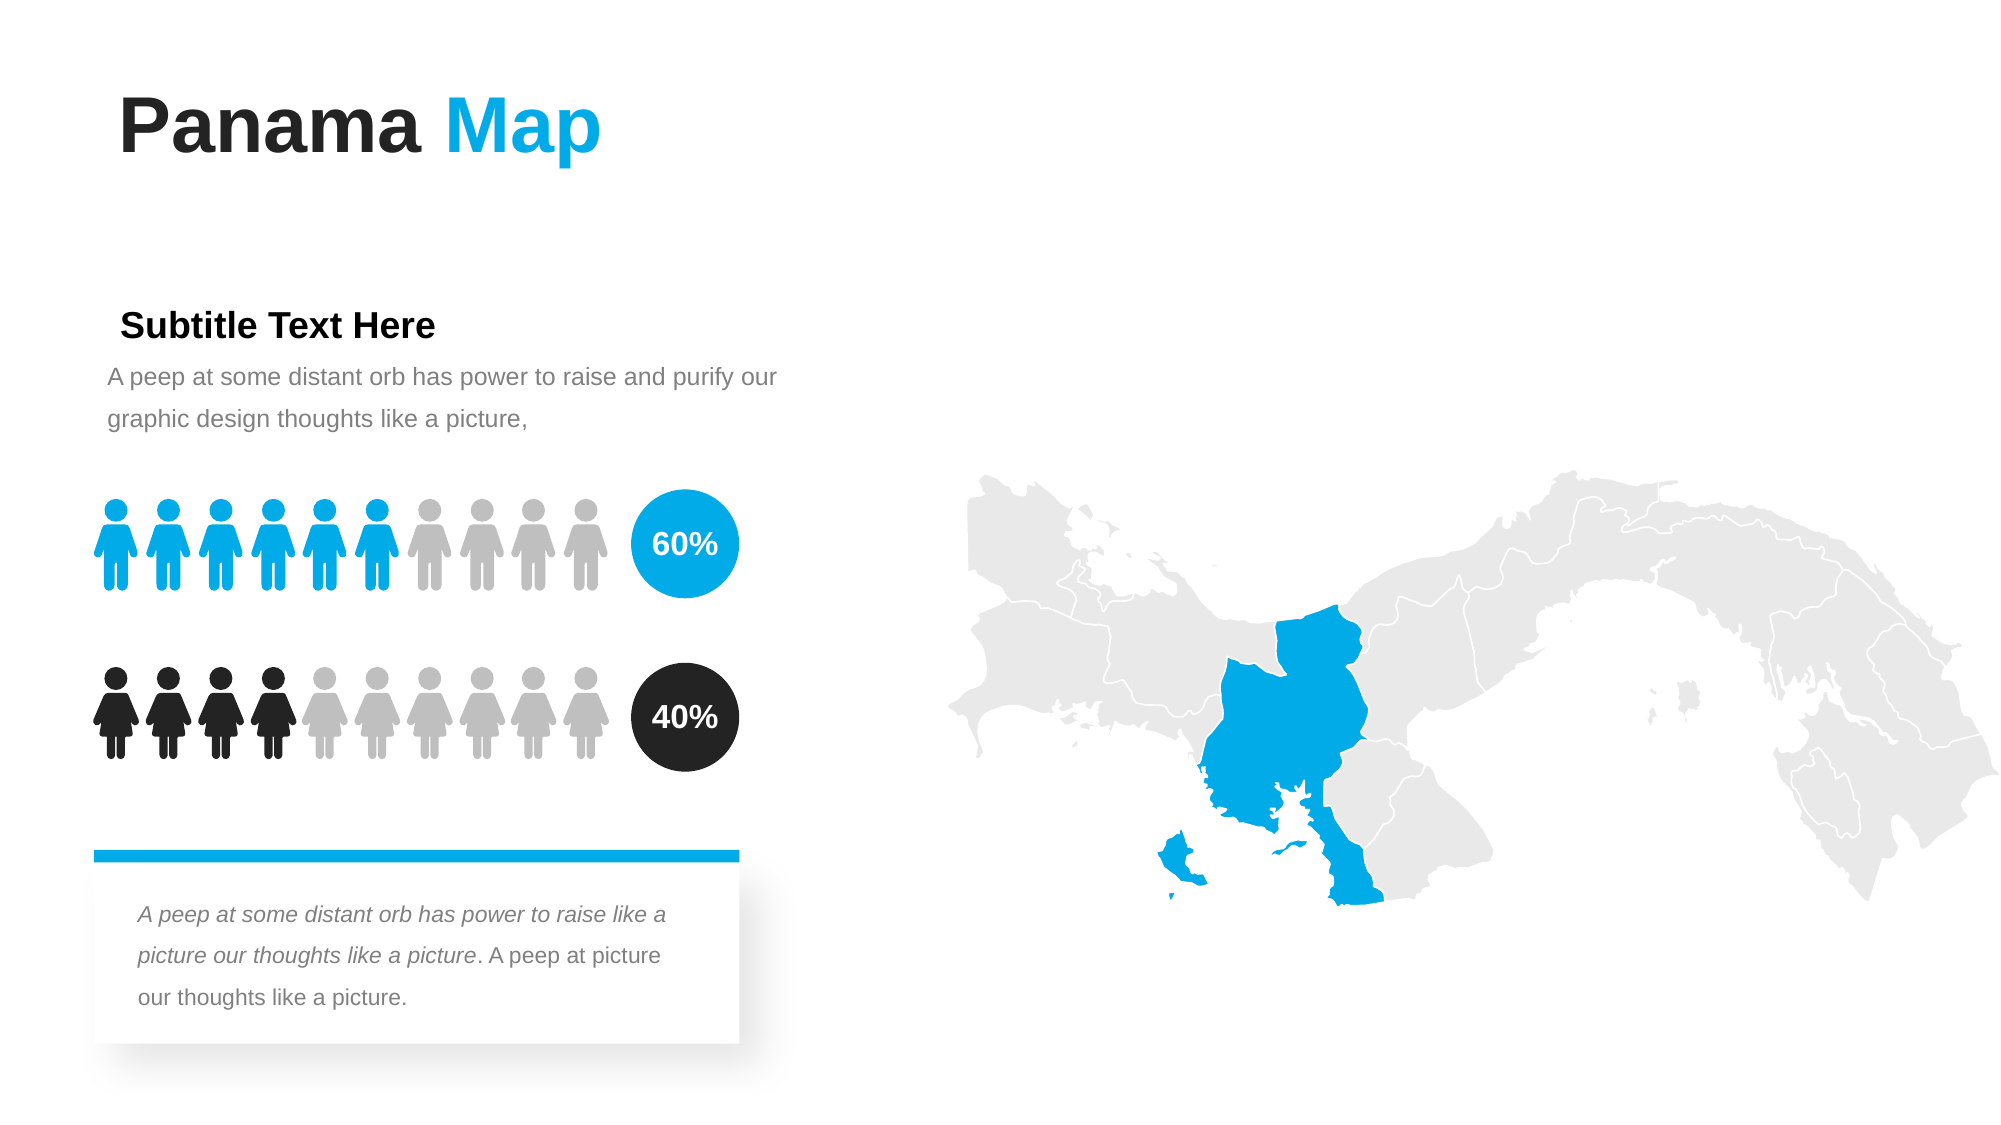

Panama Map
Subtitle Text Here
A peep at some distant orb has power to raise and purify our graphic design thoughts like a picture,

60%

40%

A peep at some distant orb has power to raise like a picture our thoughts like a picture. A peep at picture our thoughts like a picture.